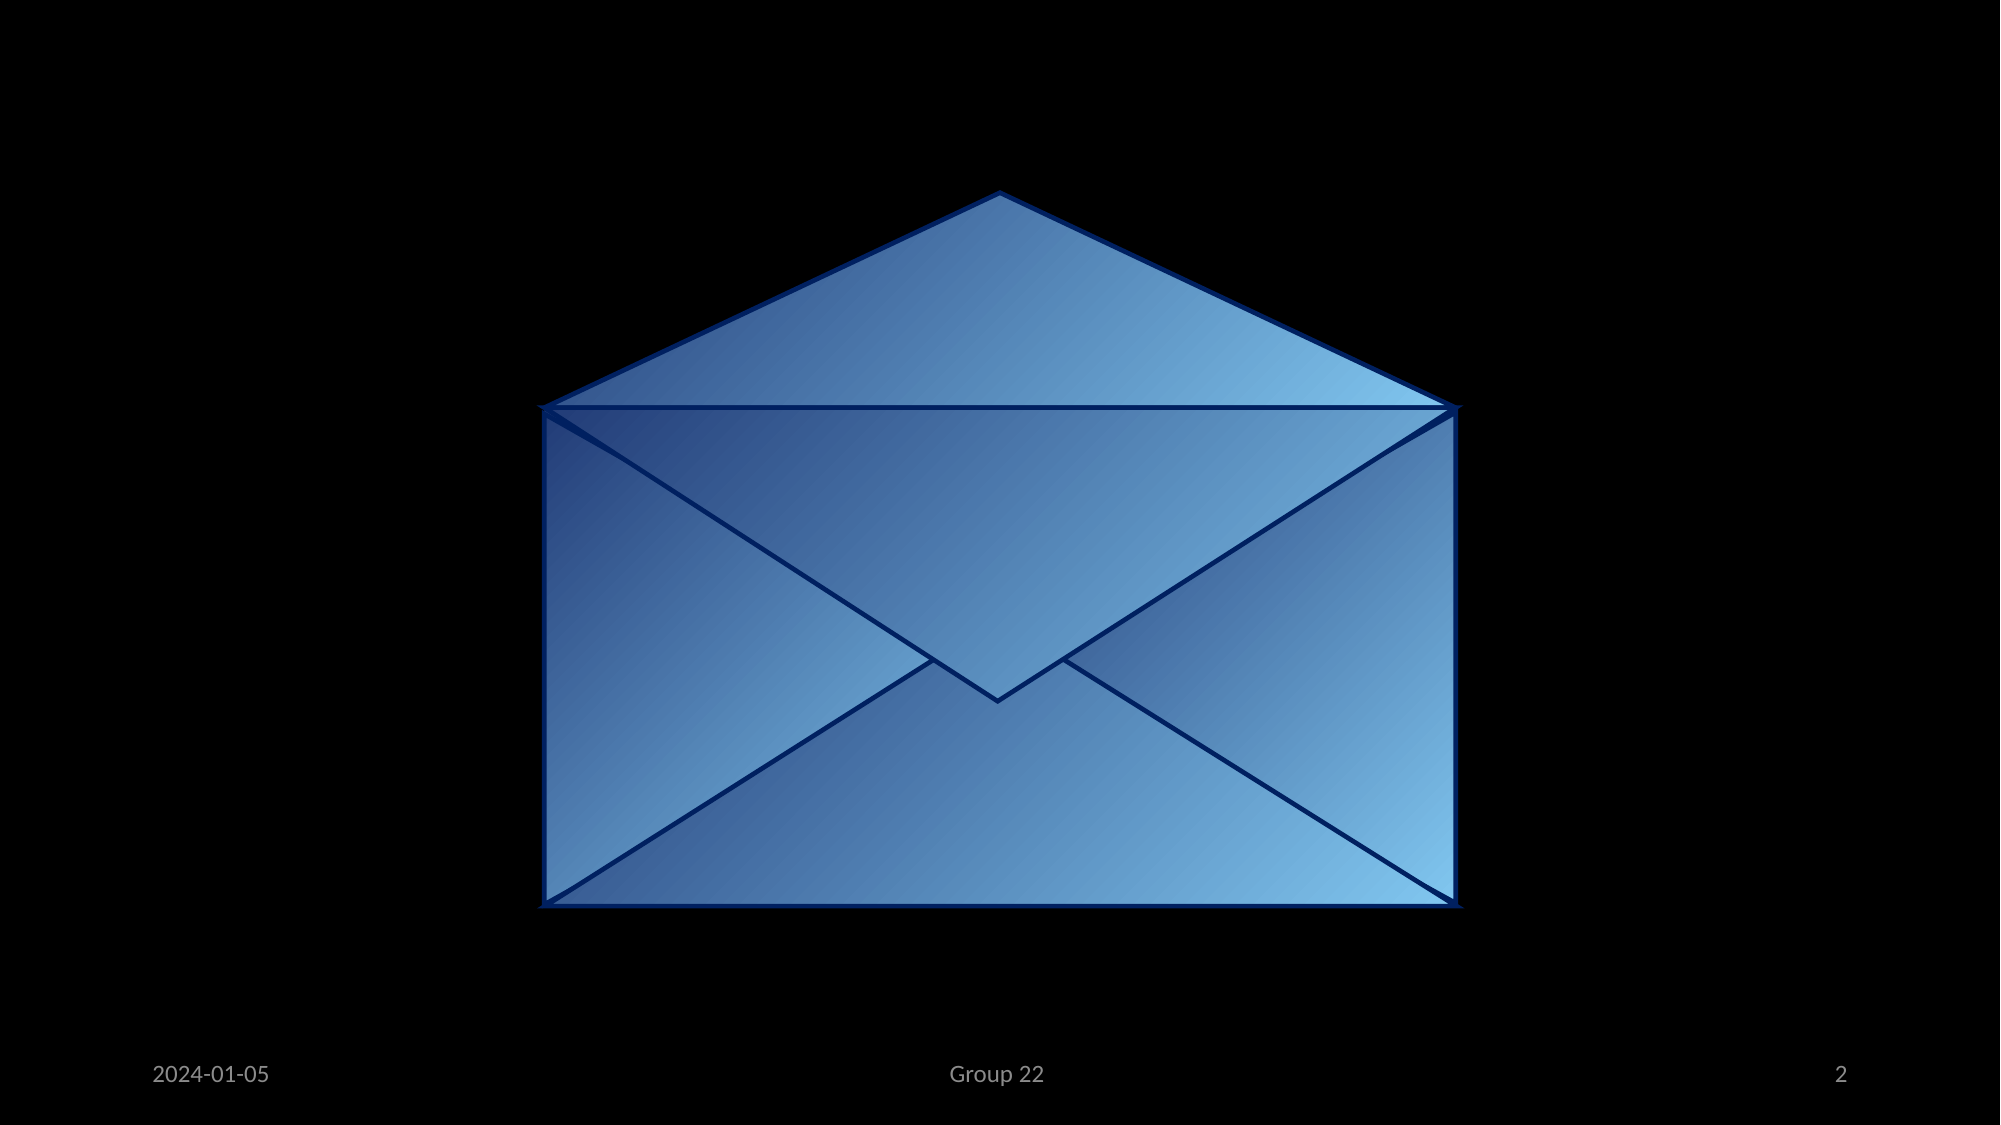

Enjoy The  Presentation

2024-01-05
Group 22
2